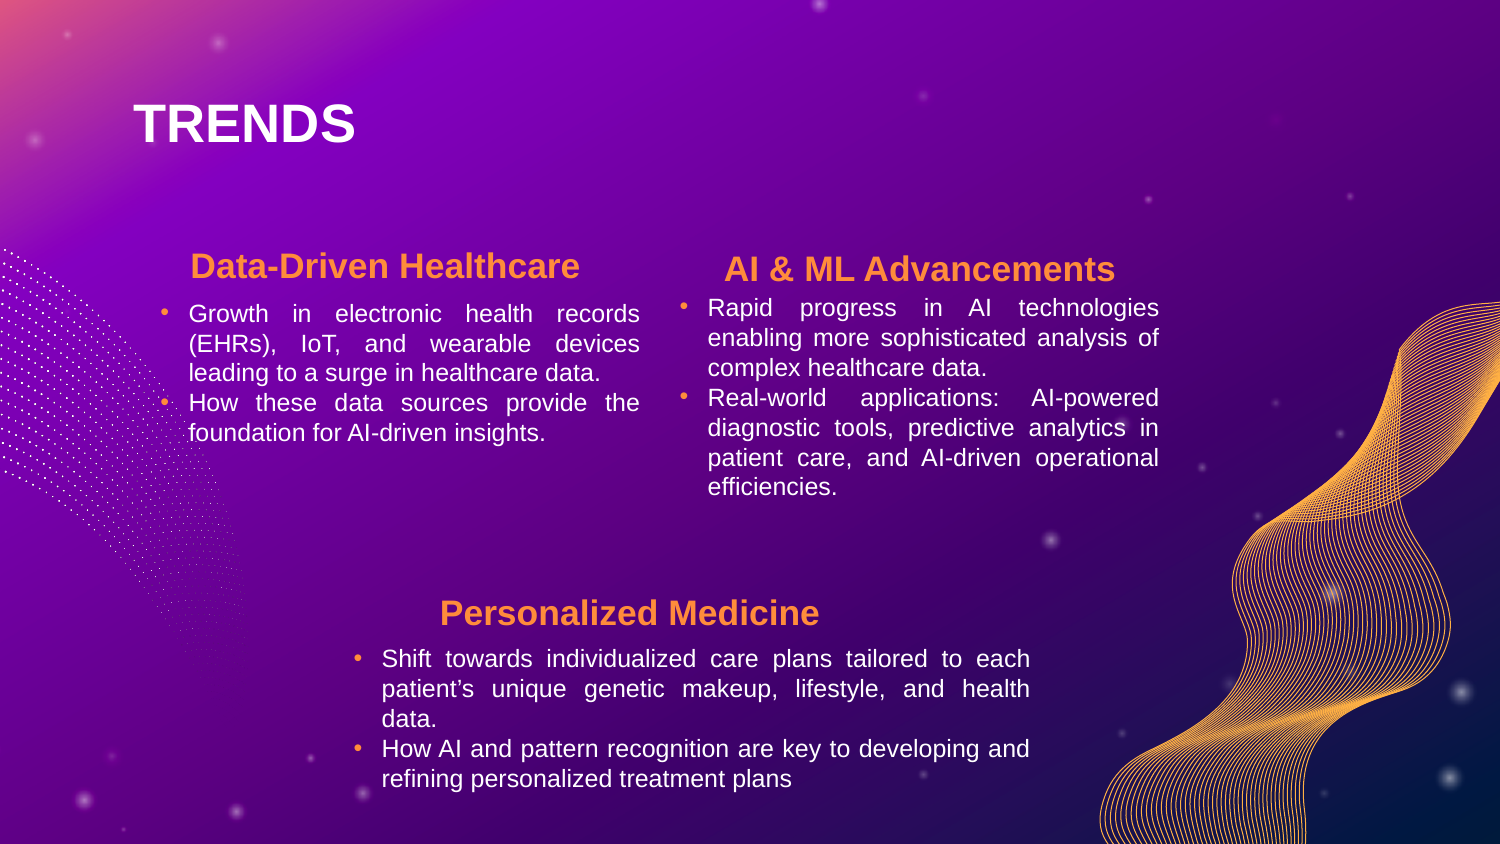

# TRENDS
Data-Driven Healthcare
AI & ML Advancements
Rapid progress in AI technologies enabling more sophisticated analysis of complex healthcare data.
Real-world applications: AI-powered diagnostic tools, predictive analytics in patient care, and AI-driven operational efficiencies.
Growth in electronic health records (EHRs), IoT, and wearable devices leading to a surge in healthcare data.
How these data sources provide the foundation for AI-driven insights.

Personalized Medicine
Shift towards individualized care plans tailored to each patient’s unique genetic makeup, lifestyle, and health data.
How AI and pattern recognition are key to developing and refining personalized treatment plans